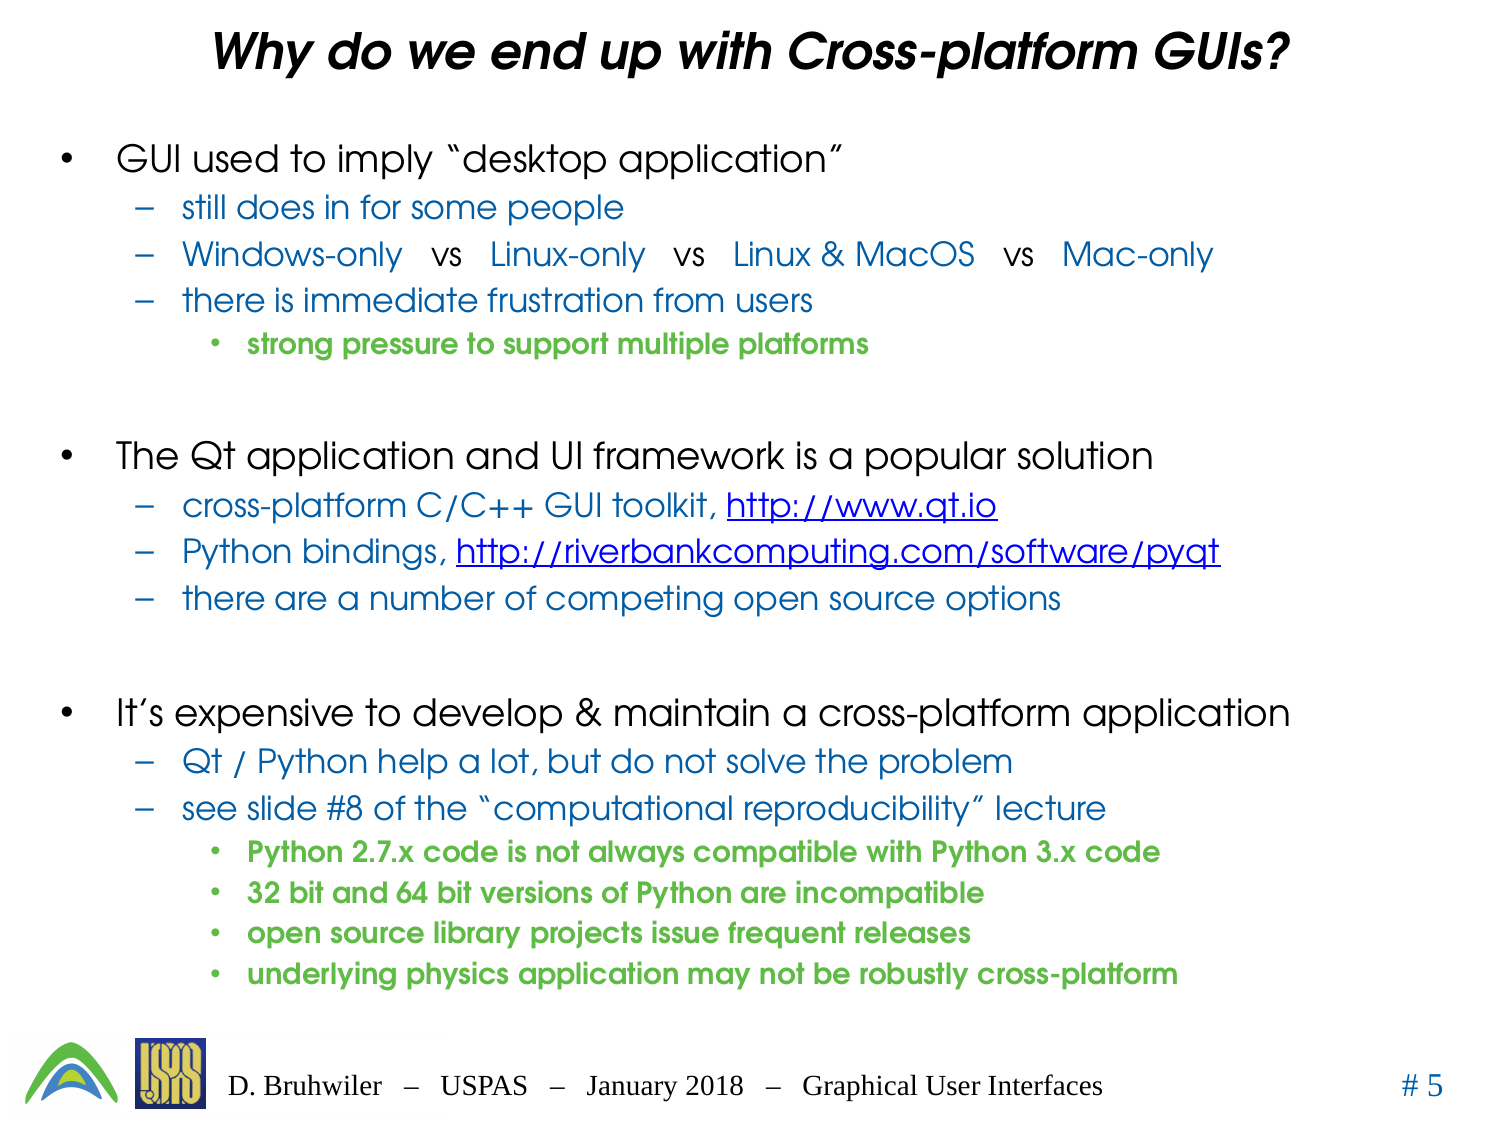

# Why do we end up with Cross-platform GUIs?
GUI used to imply “desktop application”
still does in for some people
Windows-only   vs   Linux-only   vs   Linux & MacOS   vs   Mac-only
there is immediate frustration from users
strong pressure to support multiple platforms

The Qt application and UI framework is a popular solution
cross-platform C/C++ GUI toolkit, http://www.qt.io
Python bindings, http://riverbankcomputing.com/software/pyqt
there are a number of competing open source options

It’s expensive to develop & maintain a cross-platform application
Qt / Python help a lot, but do not solve the problem
see slide #8 of the “computational reproducibility” lecture
Python 2.7.x code is not always compatible with Python 3.x code
32 bit and 64 bit versions of Python are incompatible
open source library projects issue frequent releases
underlying physics application may not be robustly cross-platform